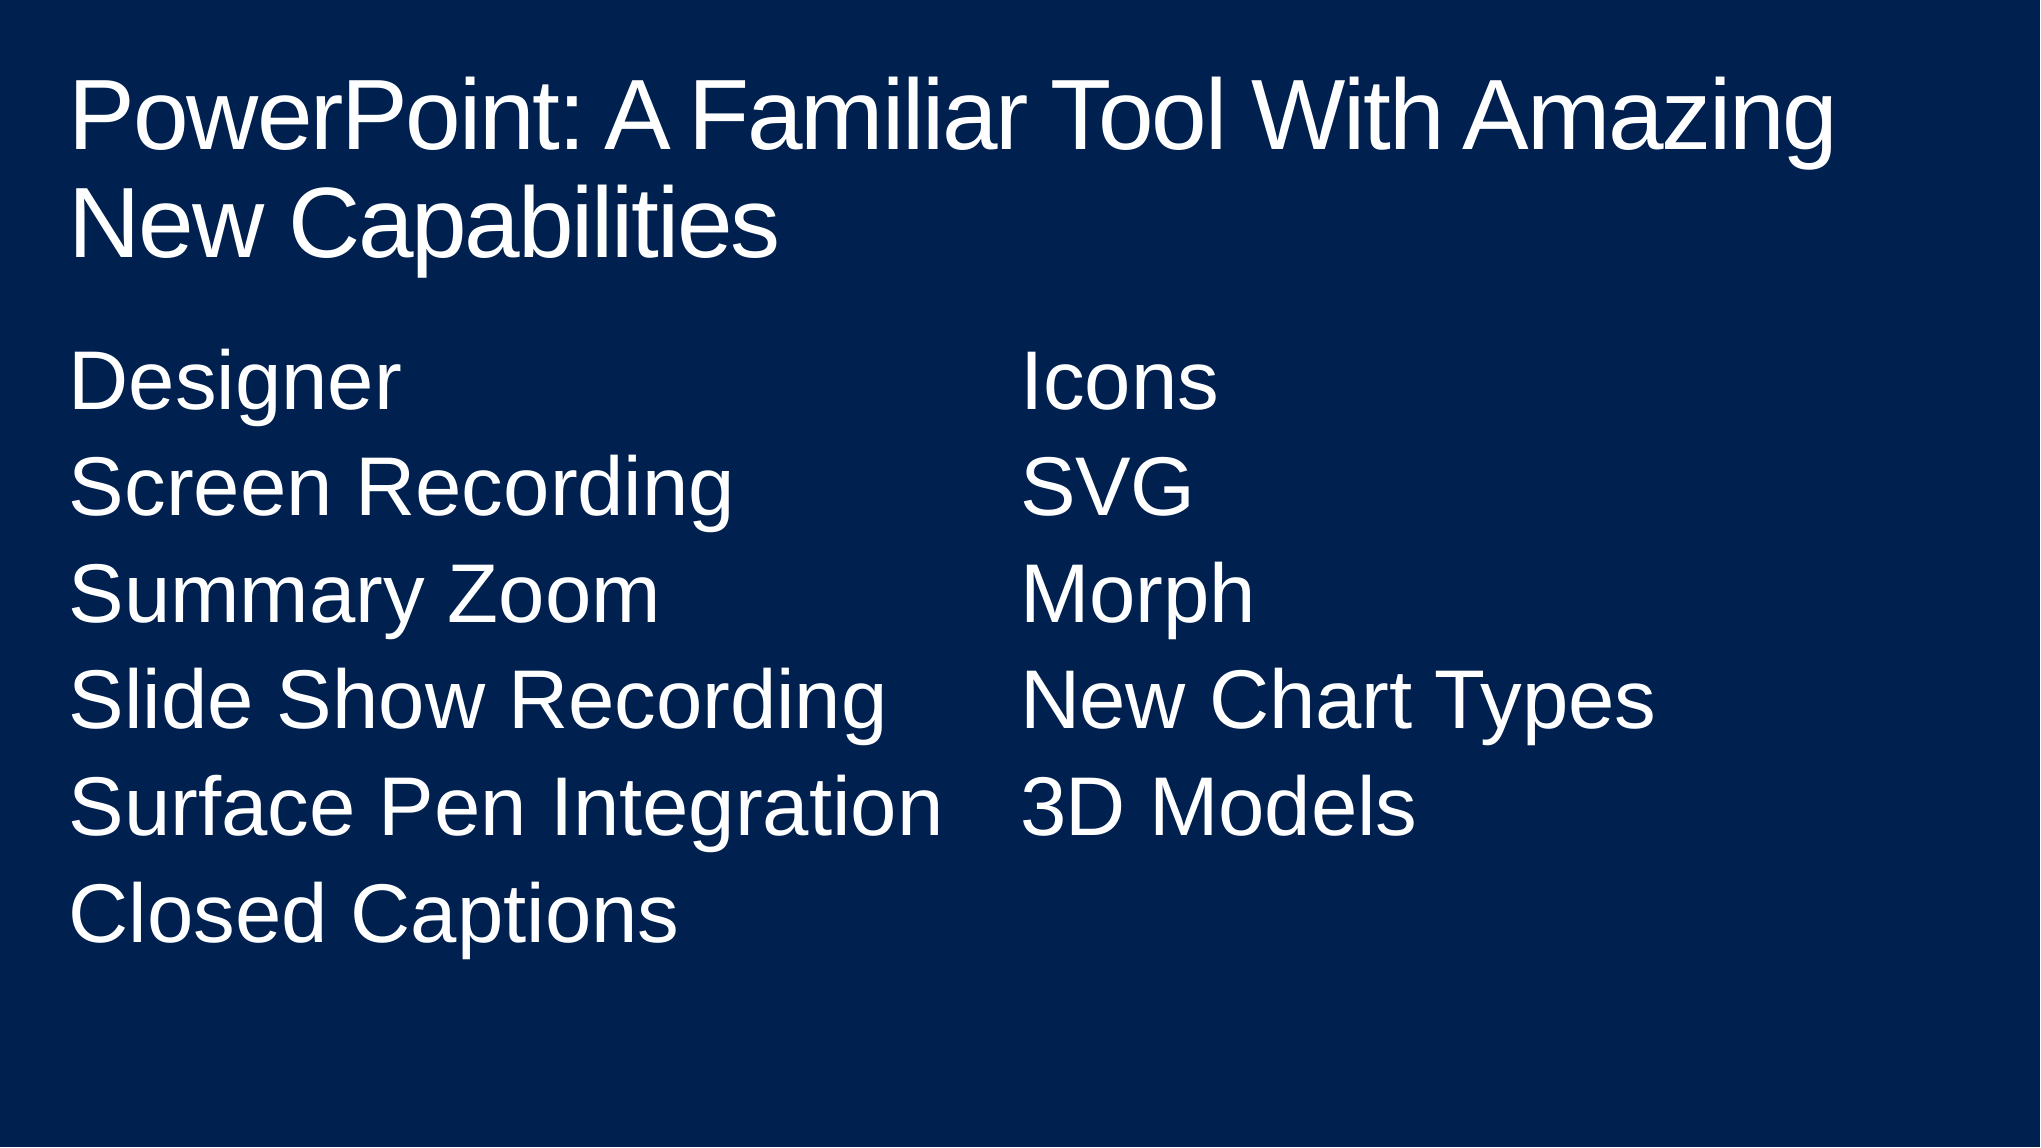

# PowerPoint: A Familiar Tool With Amazing New Capabilities
Designer
Screen Recording
Summary Zoom
Slide Show Recording
Surface Pen Integration
Closed Captions
Icons
SVG
Morph
New Chart Types
3D Models